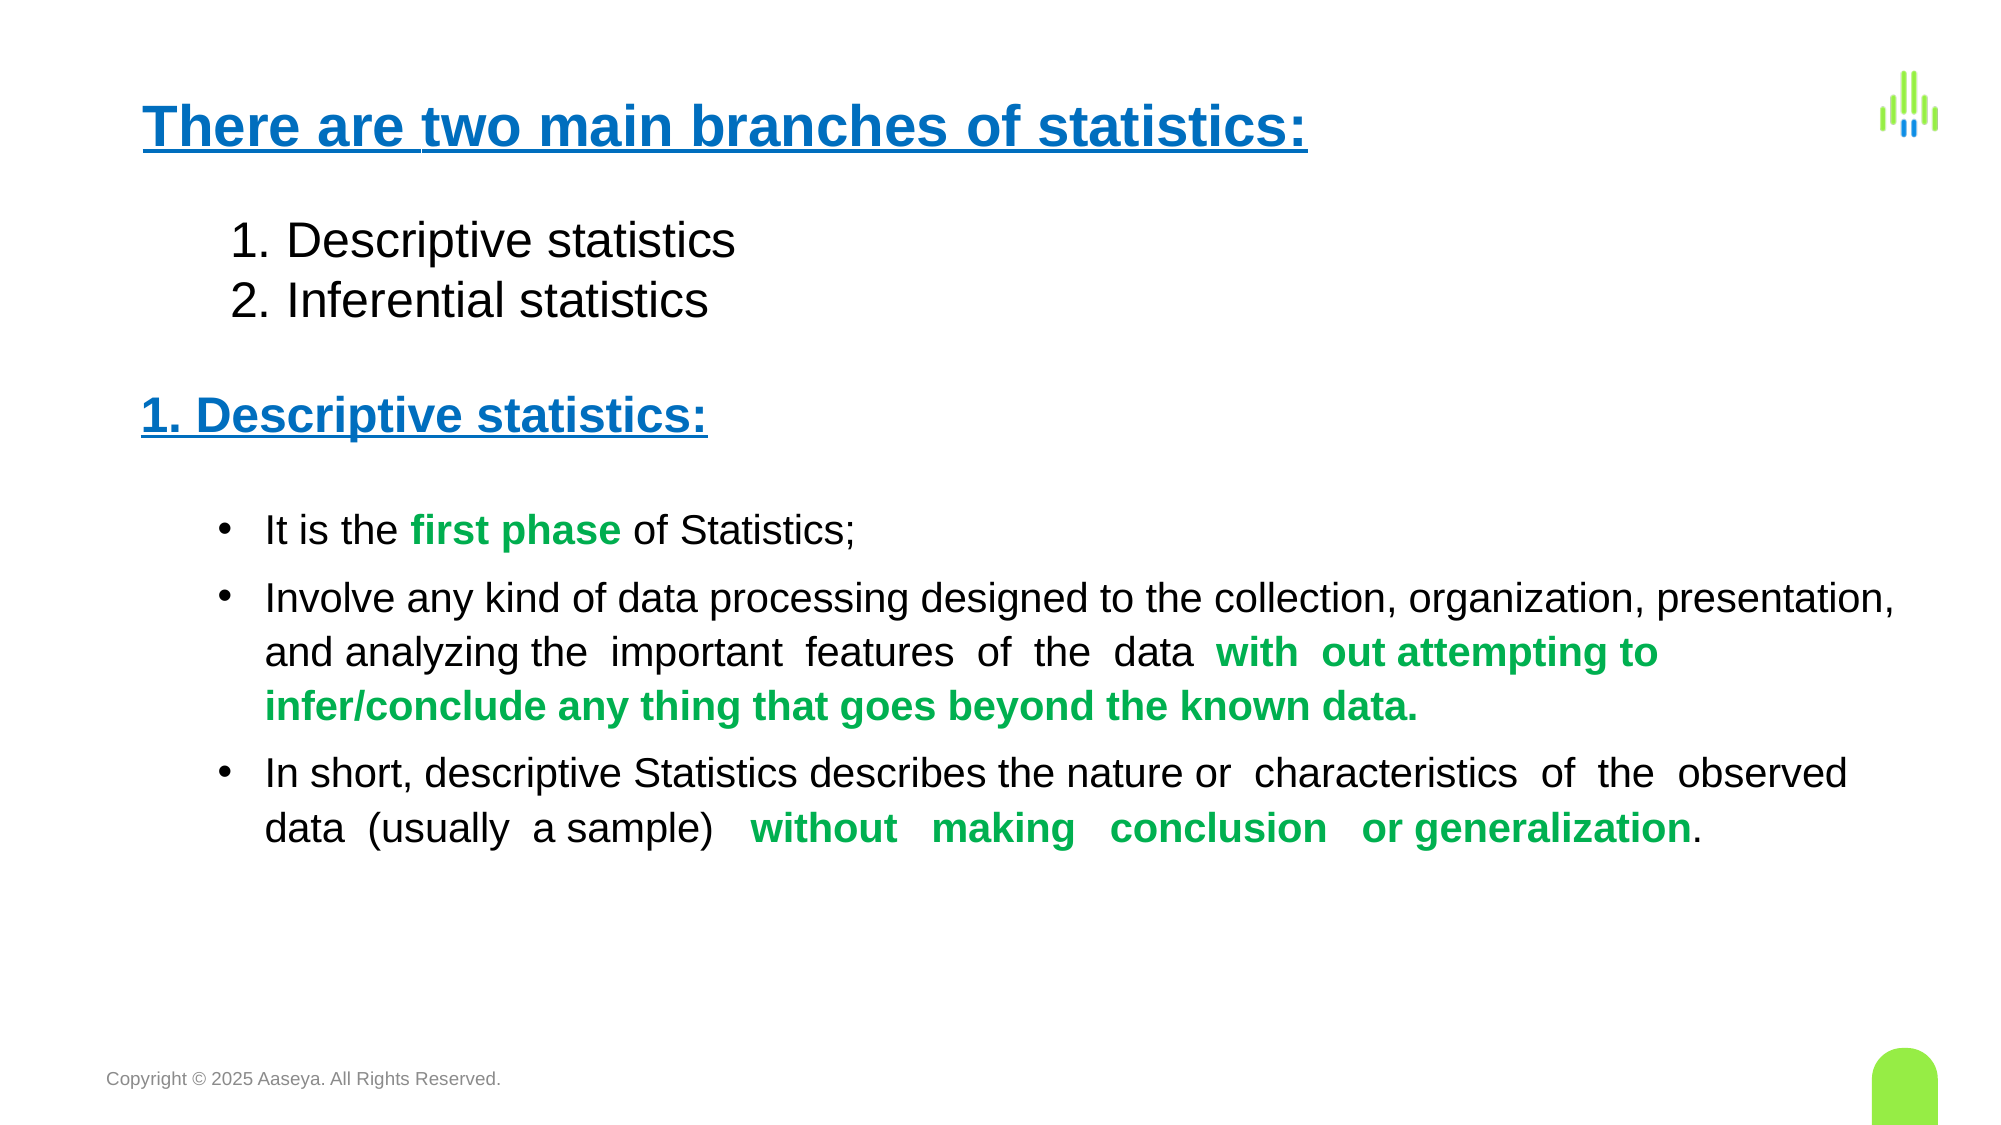

# There are two main branches of statistics:
Descriptive statistics
Inferential statistics
1. Descriptive statistics:
It is the first phase of Statistics;
Involve any kind of data processing designed to the collection, organization, presentation, and analyzing the  important  features  of  the  data  with  out attempting to infer/conclude any thing that goes beyond the known data.
In short, descriptive Statistics describes the nature or  characteristics  of  the  observed  data  (usually  a sample)	without   making   conclusion   or generalization.
Copyright © 2025 Aaseya. All Rights Reserved.